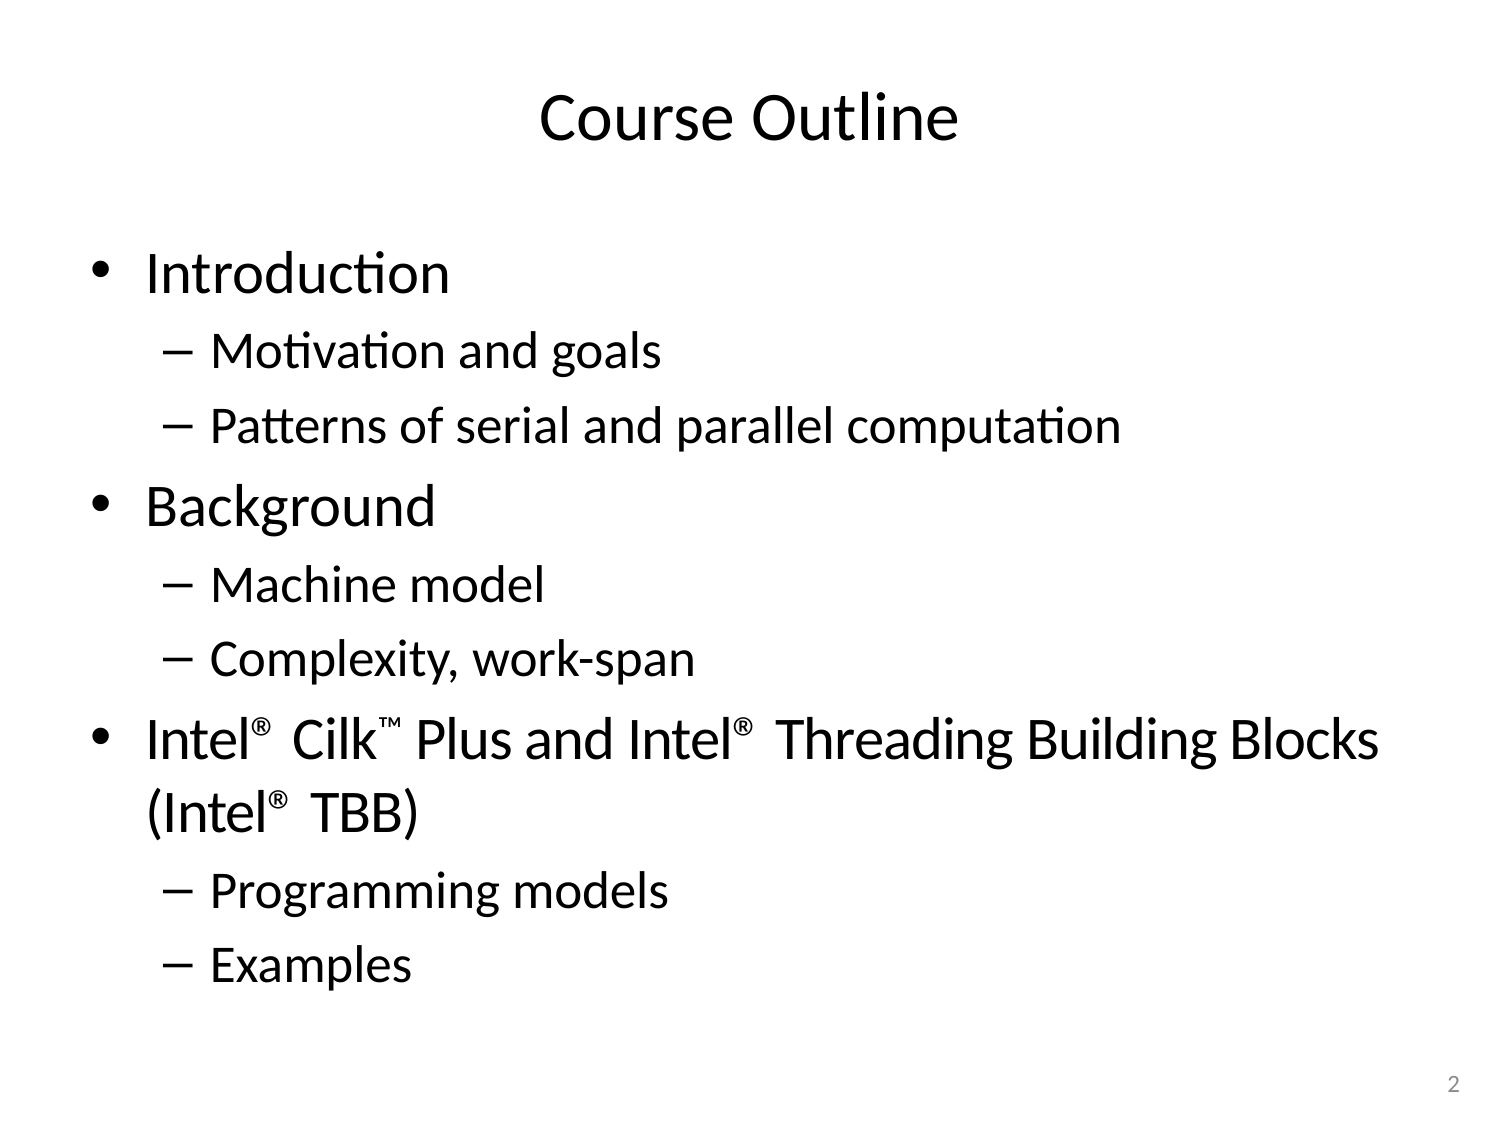

# Course Outline
Introduction
Motivation and goals
Patterns of serial and parallel computation
Background
Machine model
Complexity, work-span
Intel® Cilk™ Plus and Intel® Threading Building Blocks (Intel® TBB)
Programming models
Examples
2